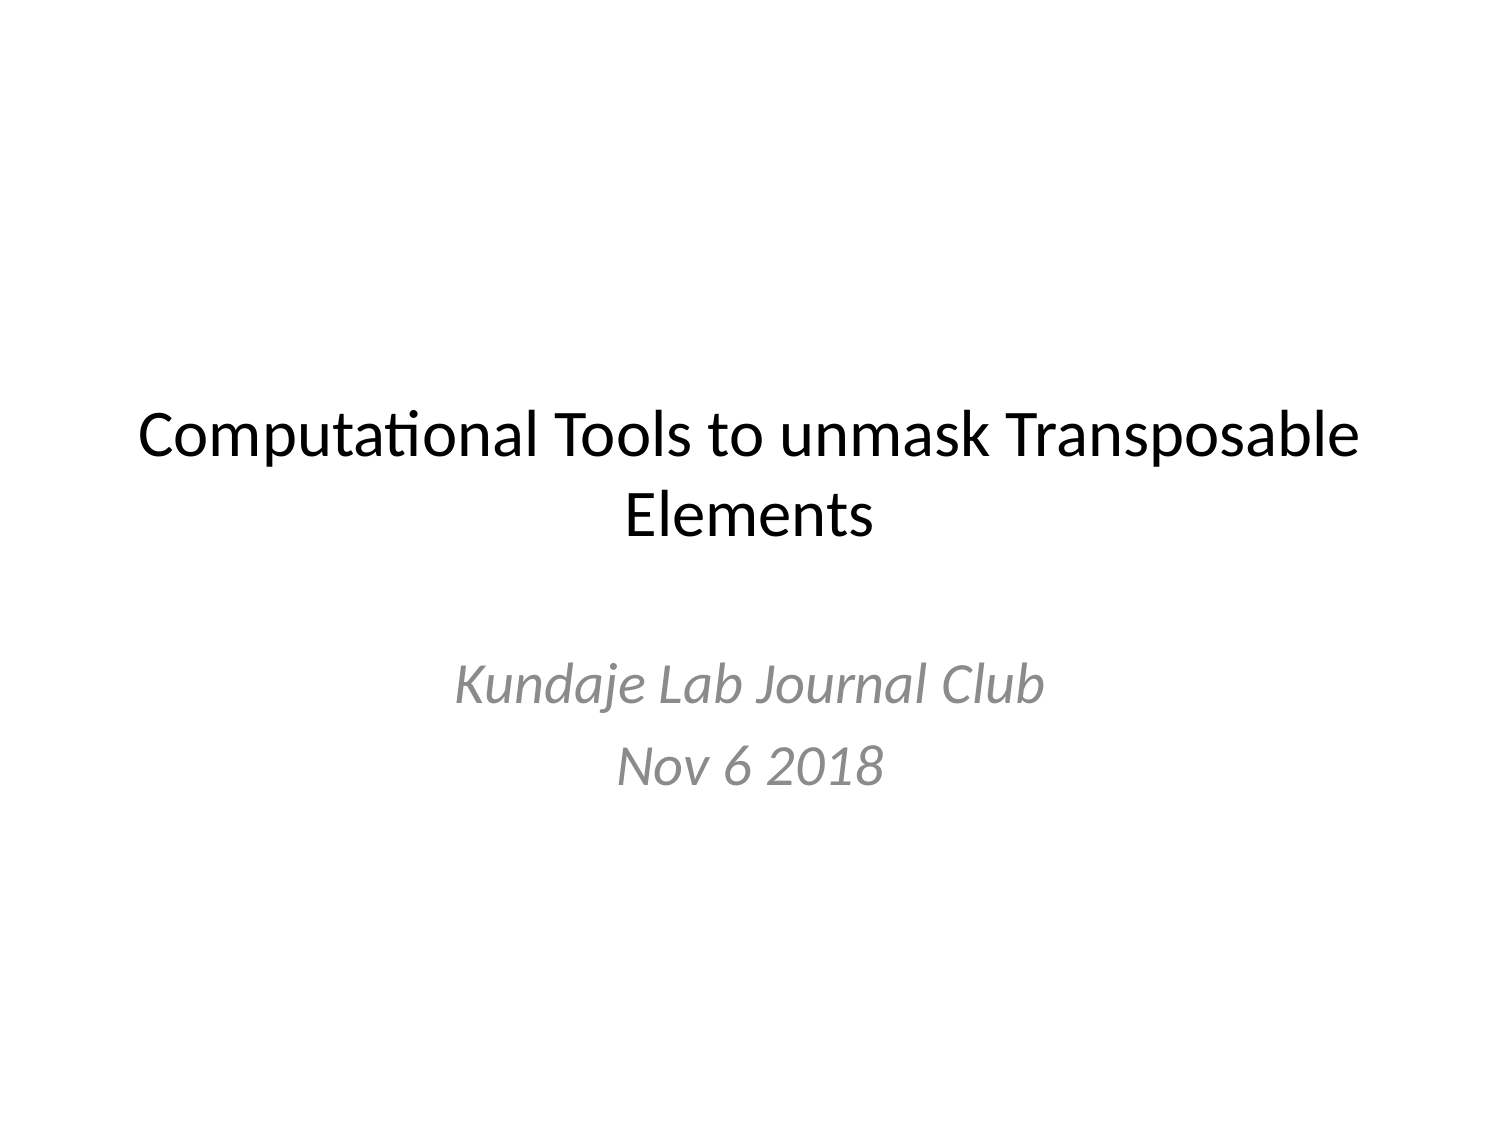

# Computational Tools to unmask Transposable Elements
Kundaje Lab Journal Club
Nov 6 2018